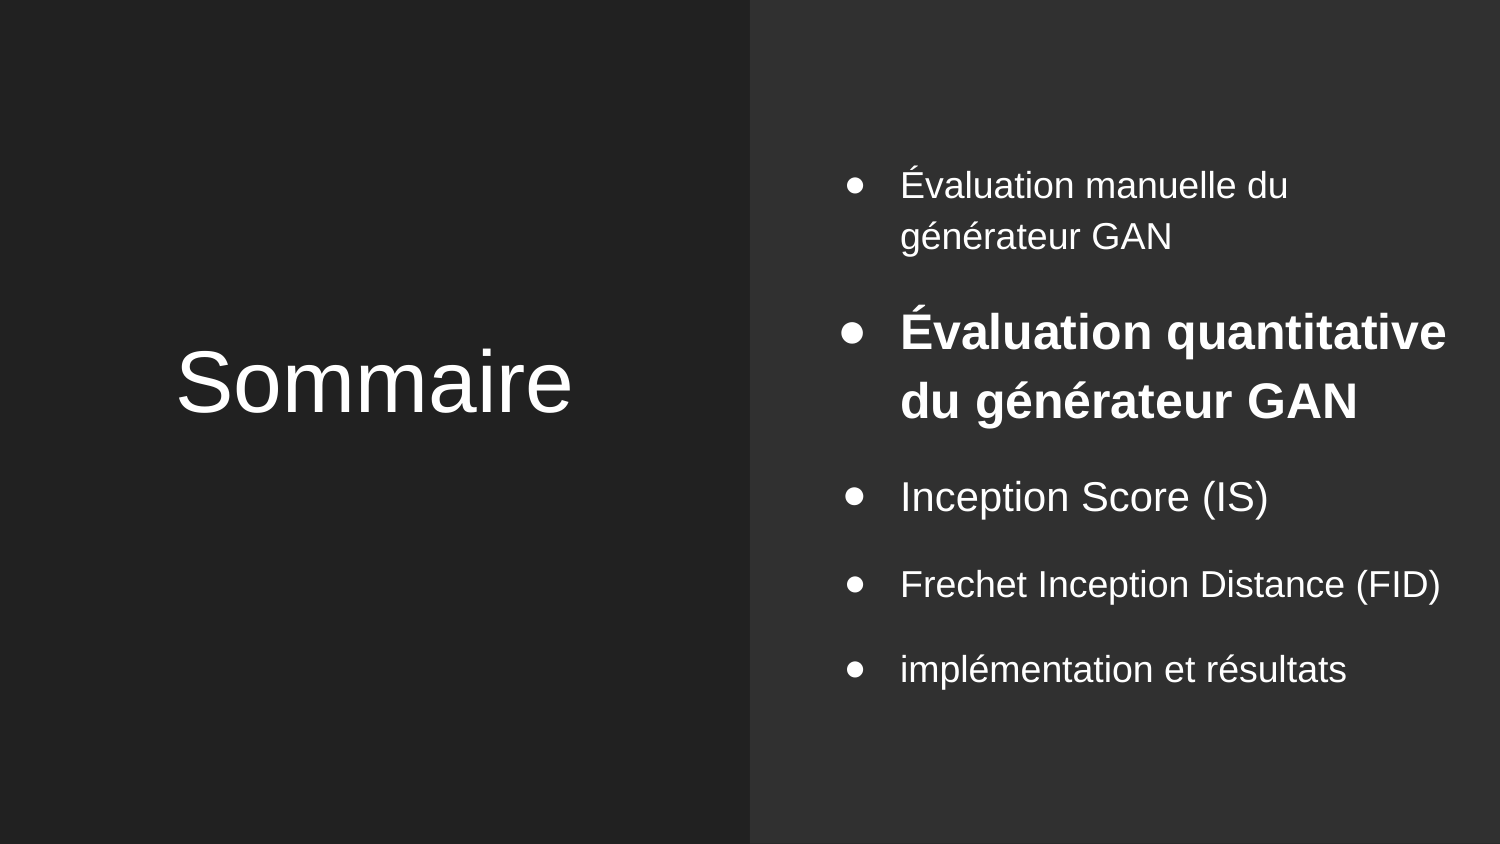

Évaluation manuelle du générateur GAN
Évaluation quantitative du générateur GAN
Inception Score (IS)
Frechet Inception Distance (FID)
implémentation et résultats
# Sommaire